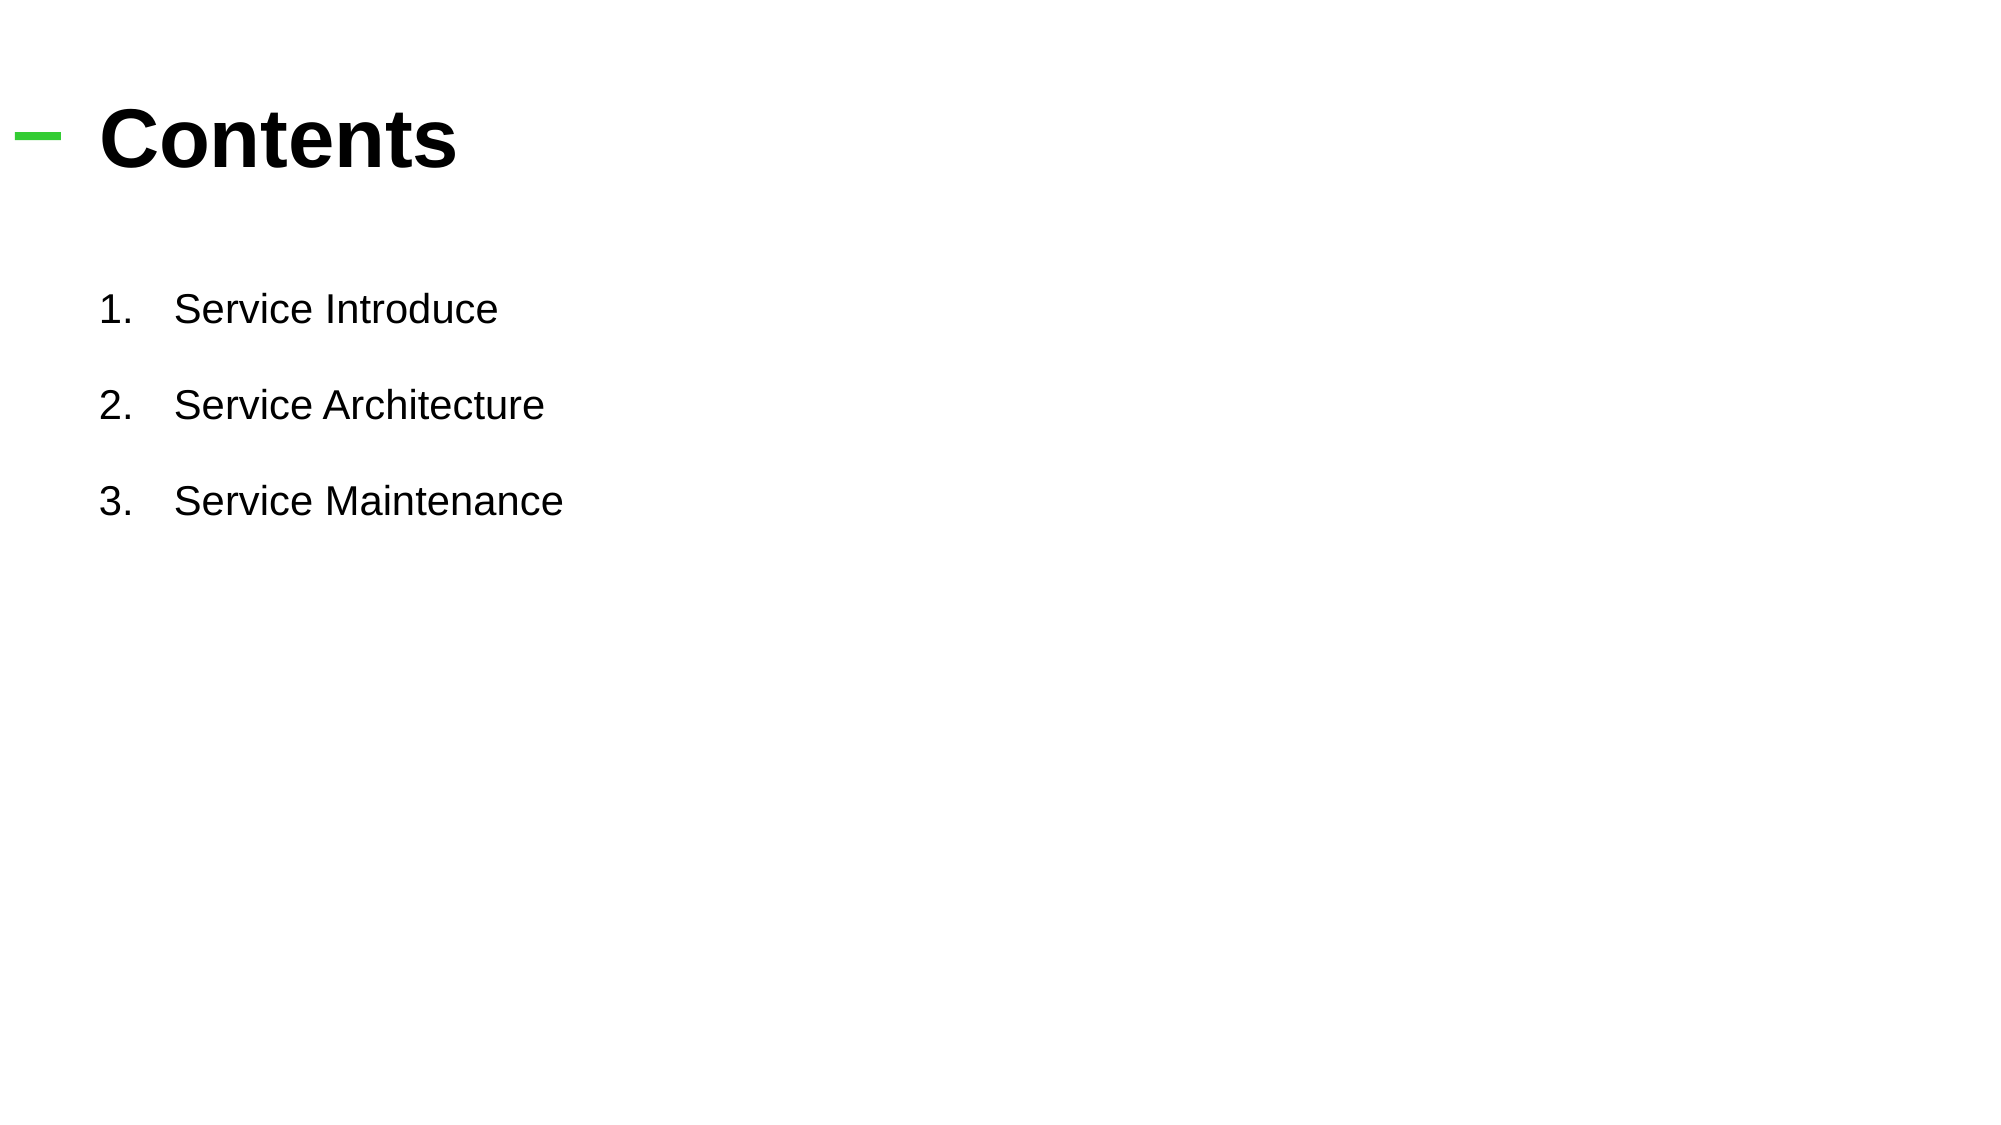

# Contents

Service Introduce
Service Architecture
Service Maintenance